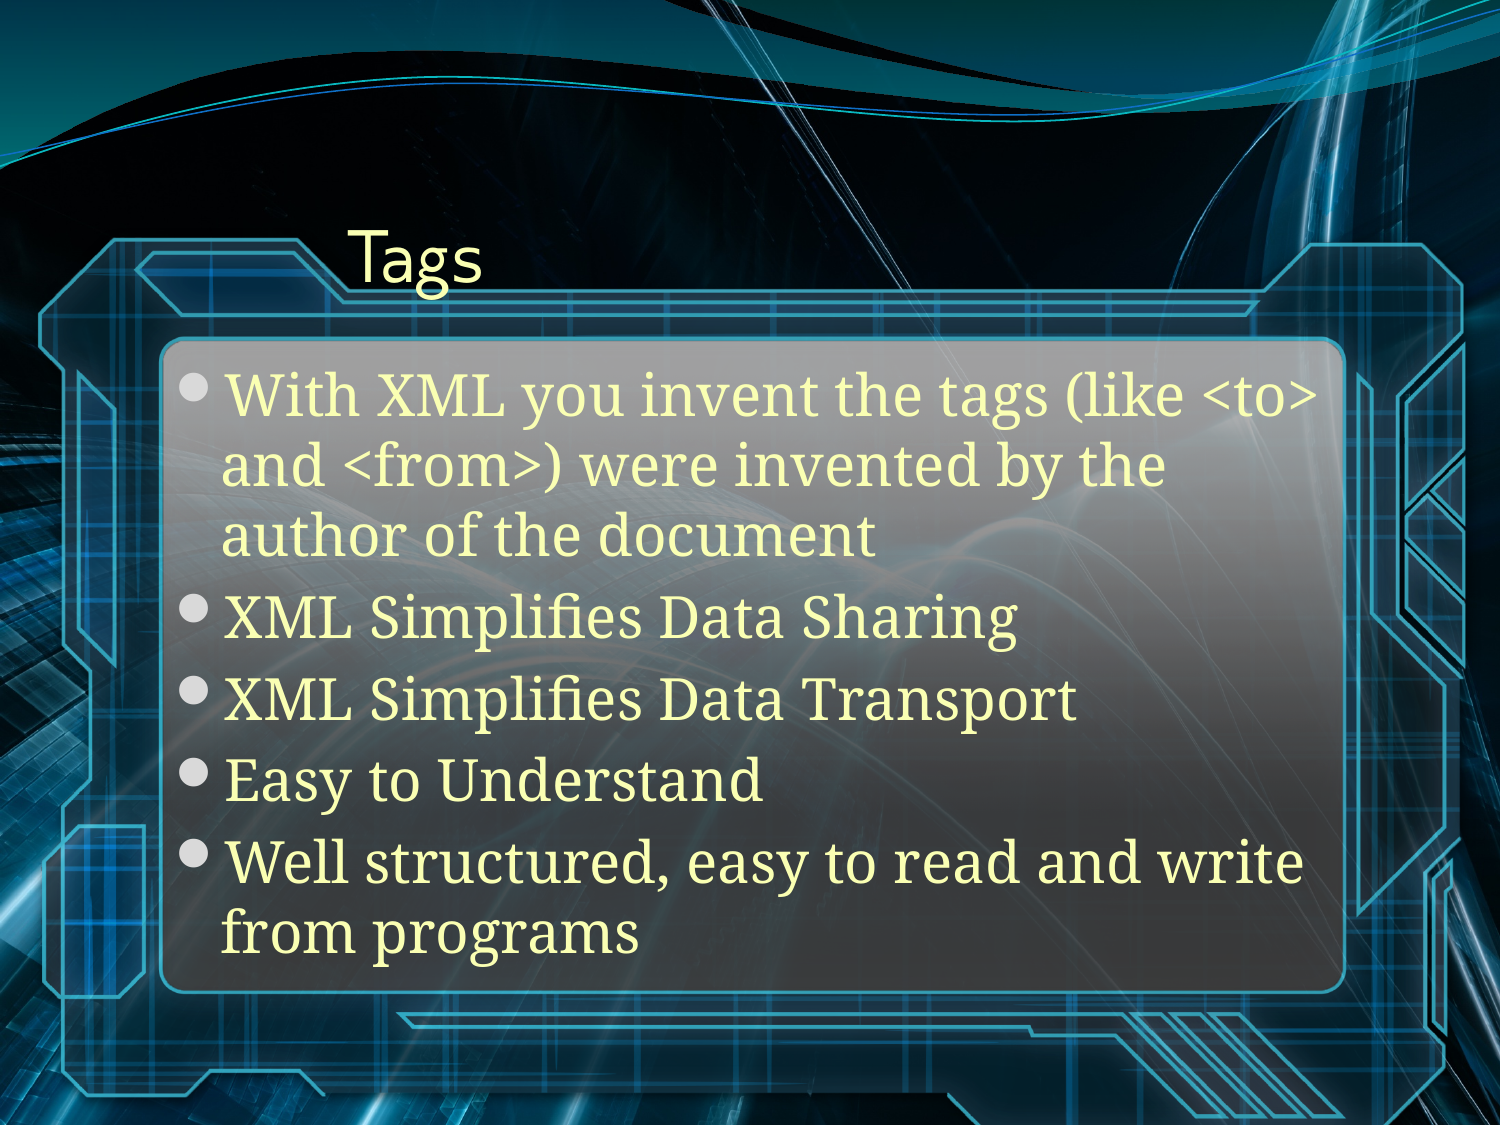

# Tags
With XML you invent the tags (like <to> and <from>) were invented by the author of the document
XML Simplifies Data Sharing
XML Simplifies Data Transport
Easy to Understand
Well structured, easy to read and write from programs